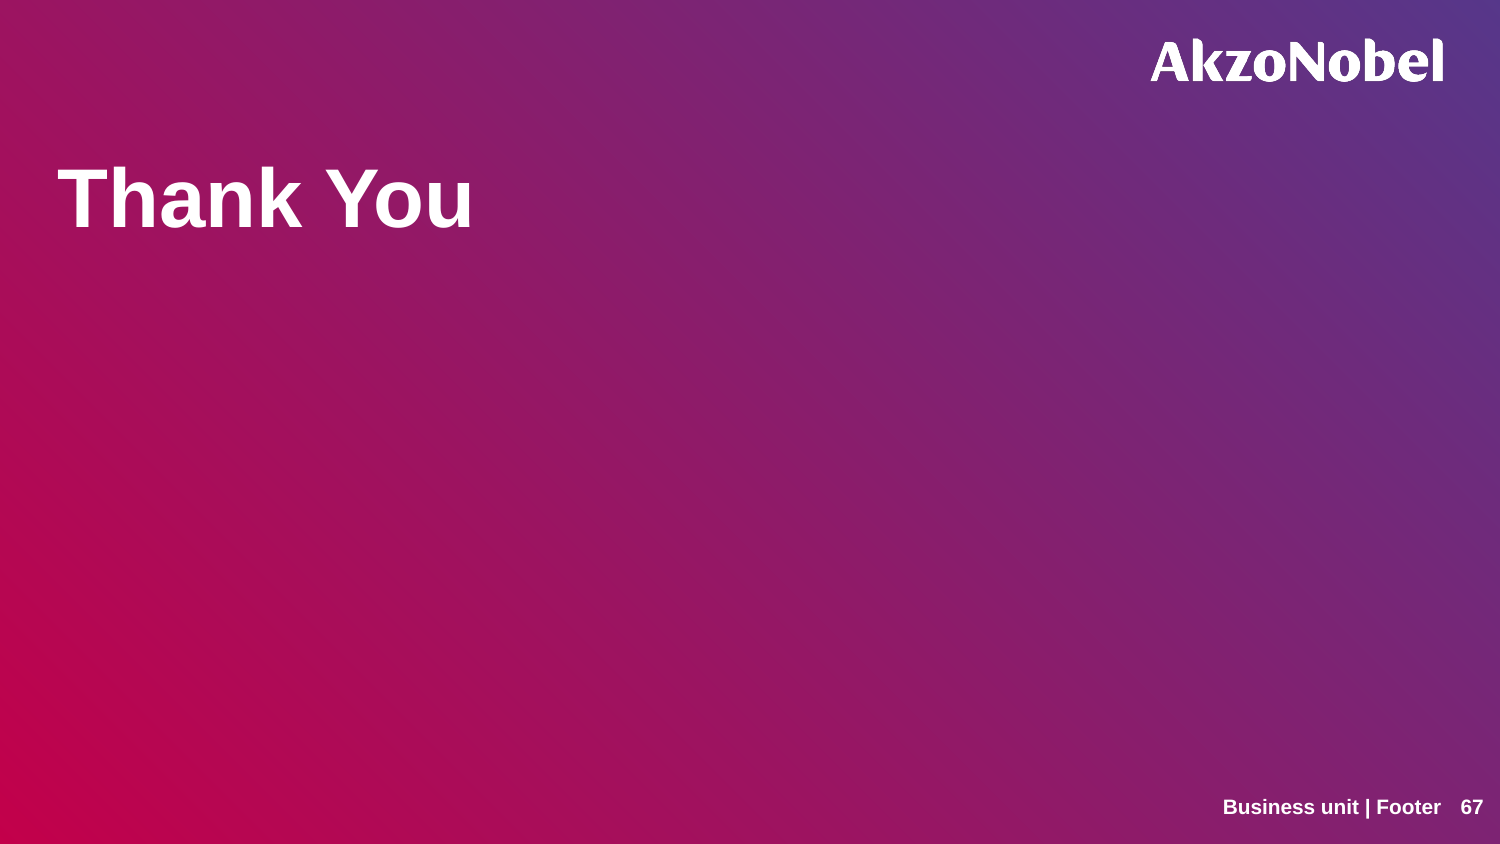

Thank You
Business unit | Footer
67